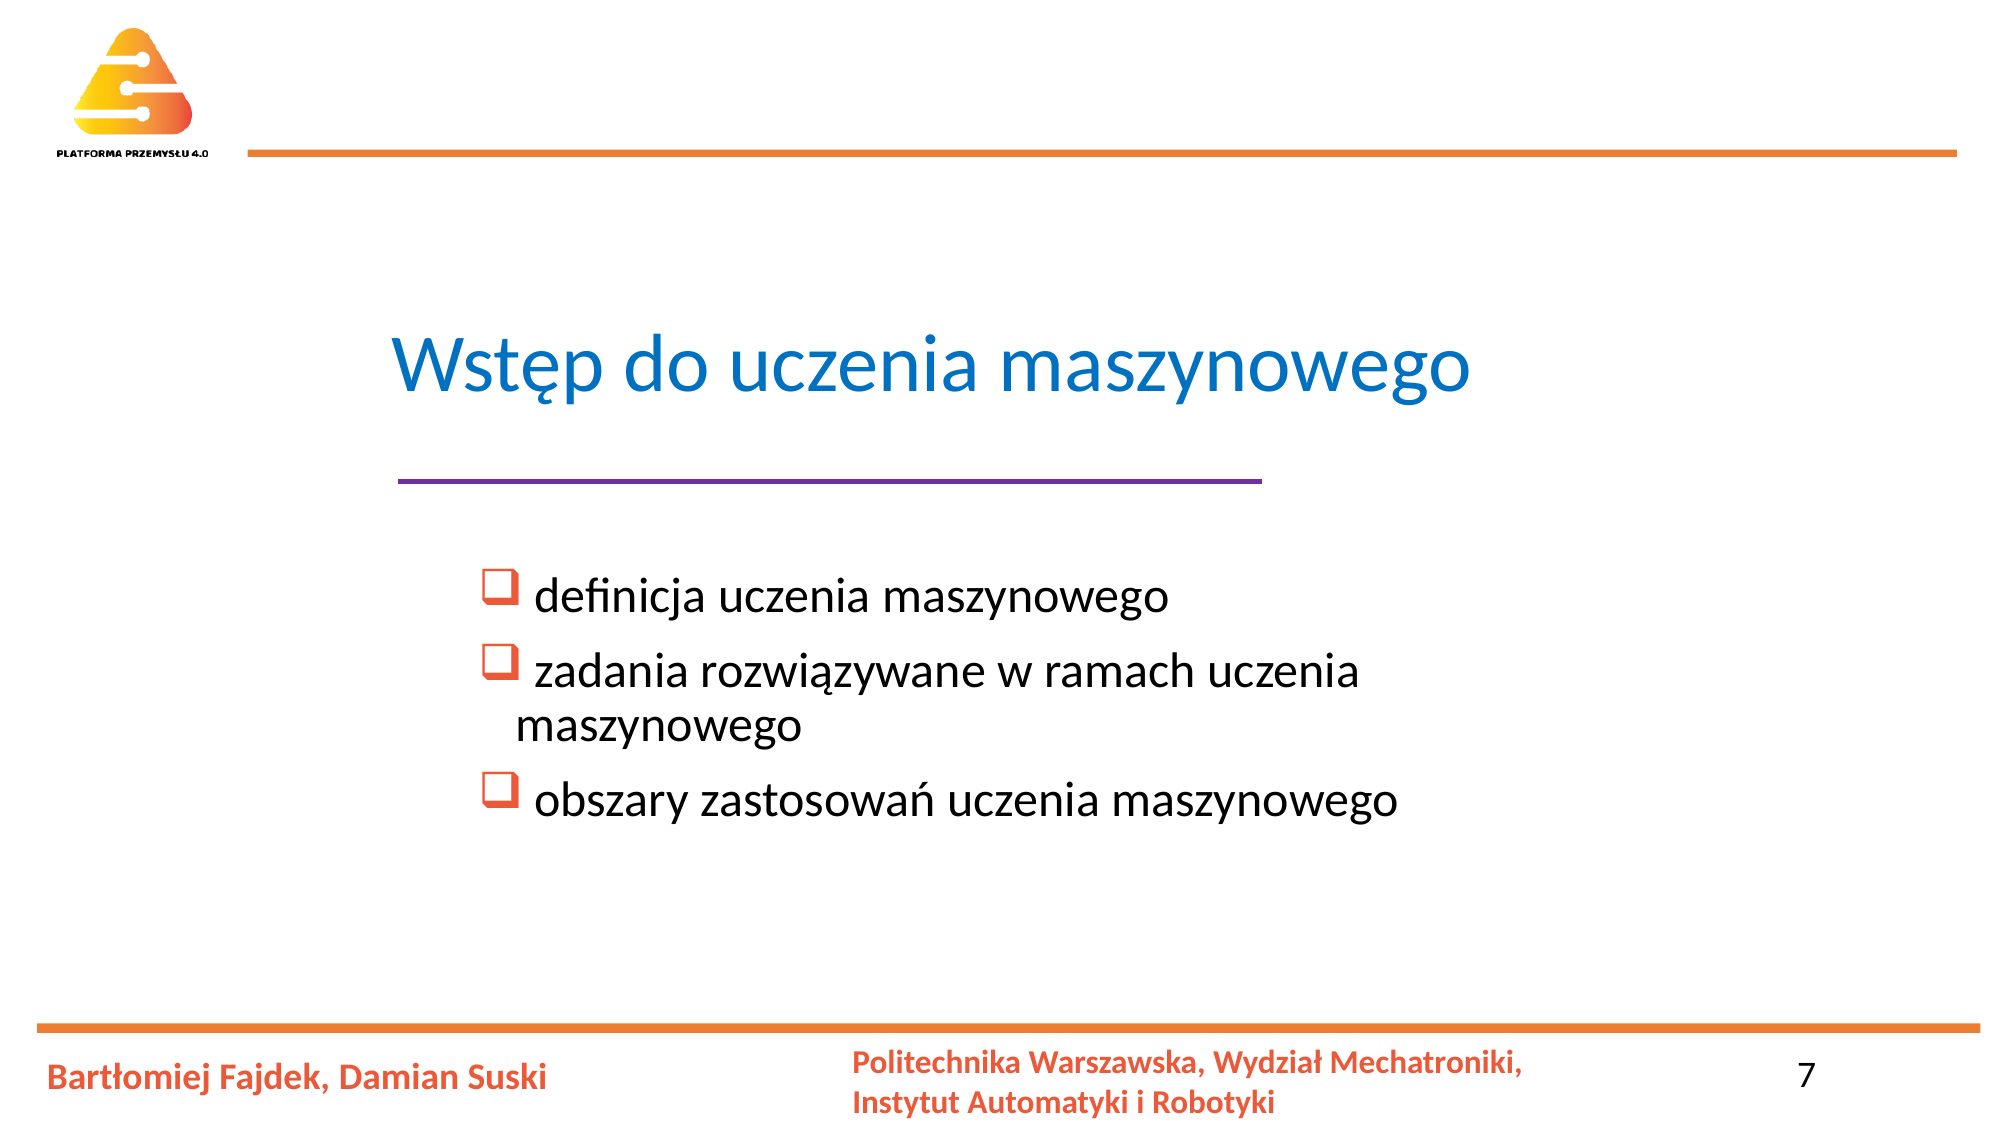

# Wstęp do uczenia maszynowego
 definicja uczenia maszynowego
 zadania rozwiązywane w ramach uczenia  maszynowego
 obszary zastosowań uczenia maszynowego
7